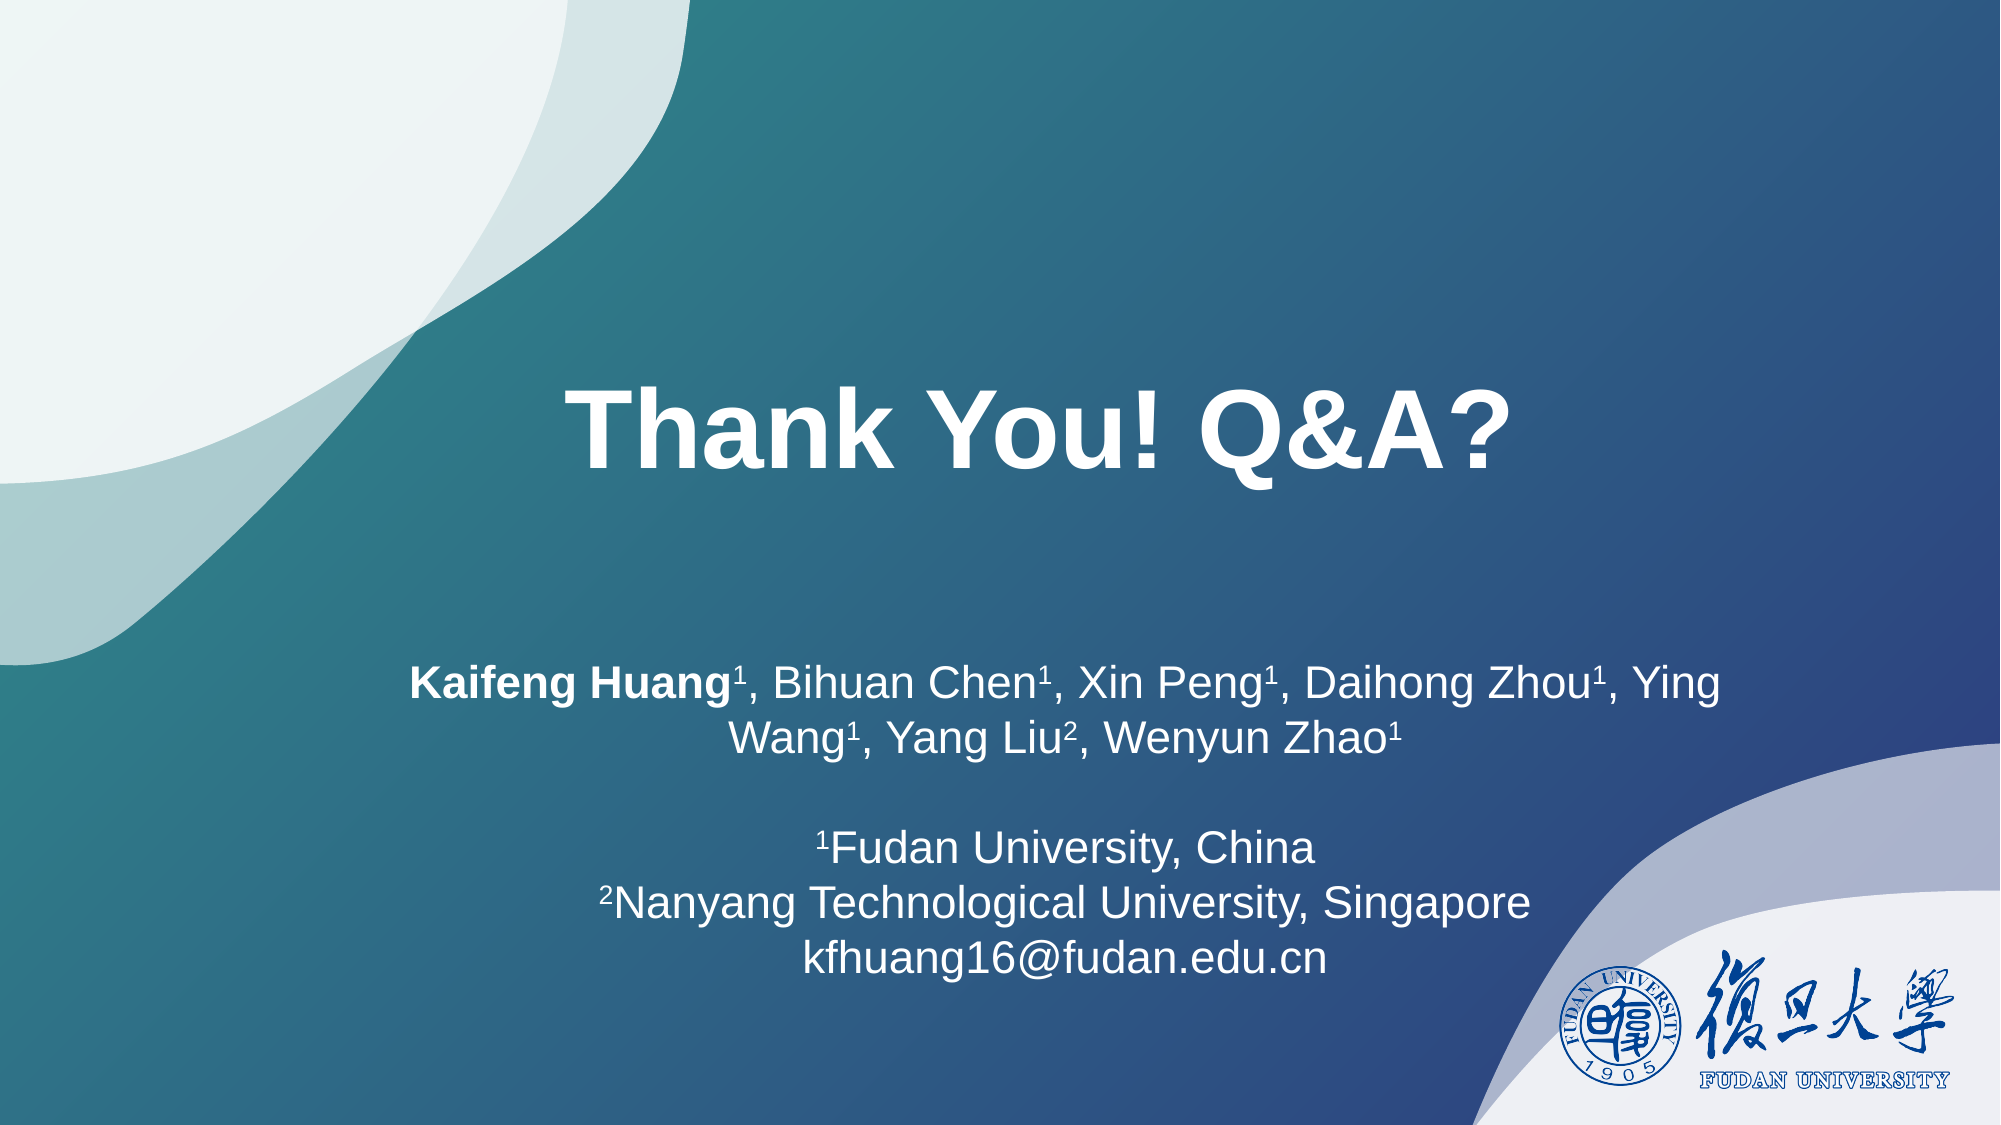

Thank You! Q&A?
Kaifeng Huang1, Bihuan Chen1, Xin Peng1, Daihong Zhou1, Ying Wang1, Yang Liu2, Wenyun Zhao1

1Fudan University, China
2Nanyang Technological University, Singapore
kfhuang16@fudan.edu.cn